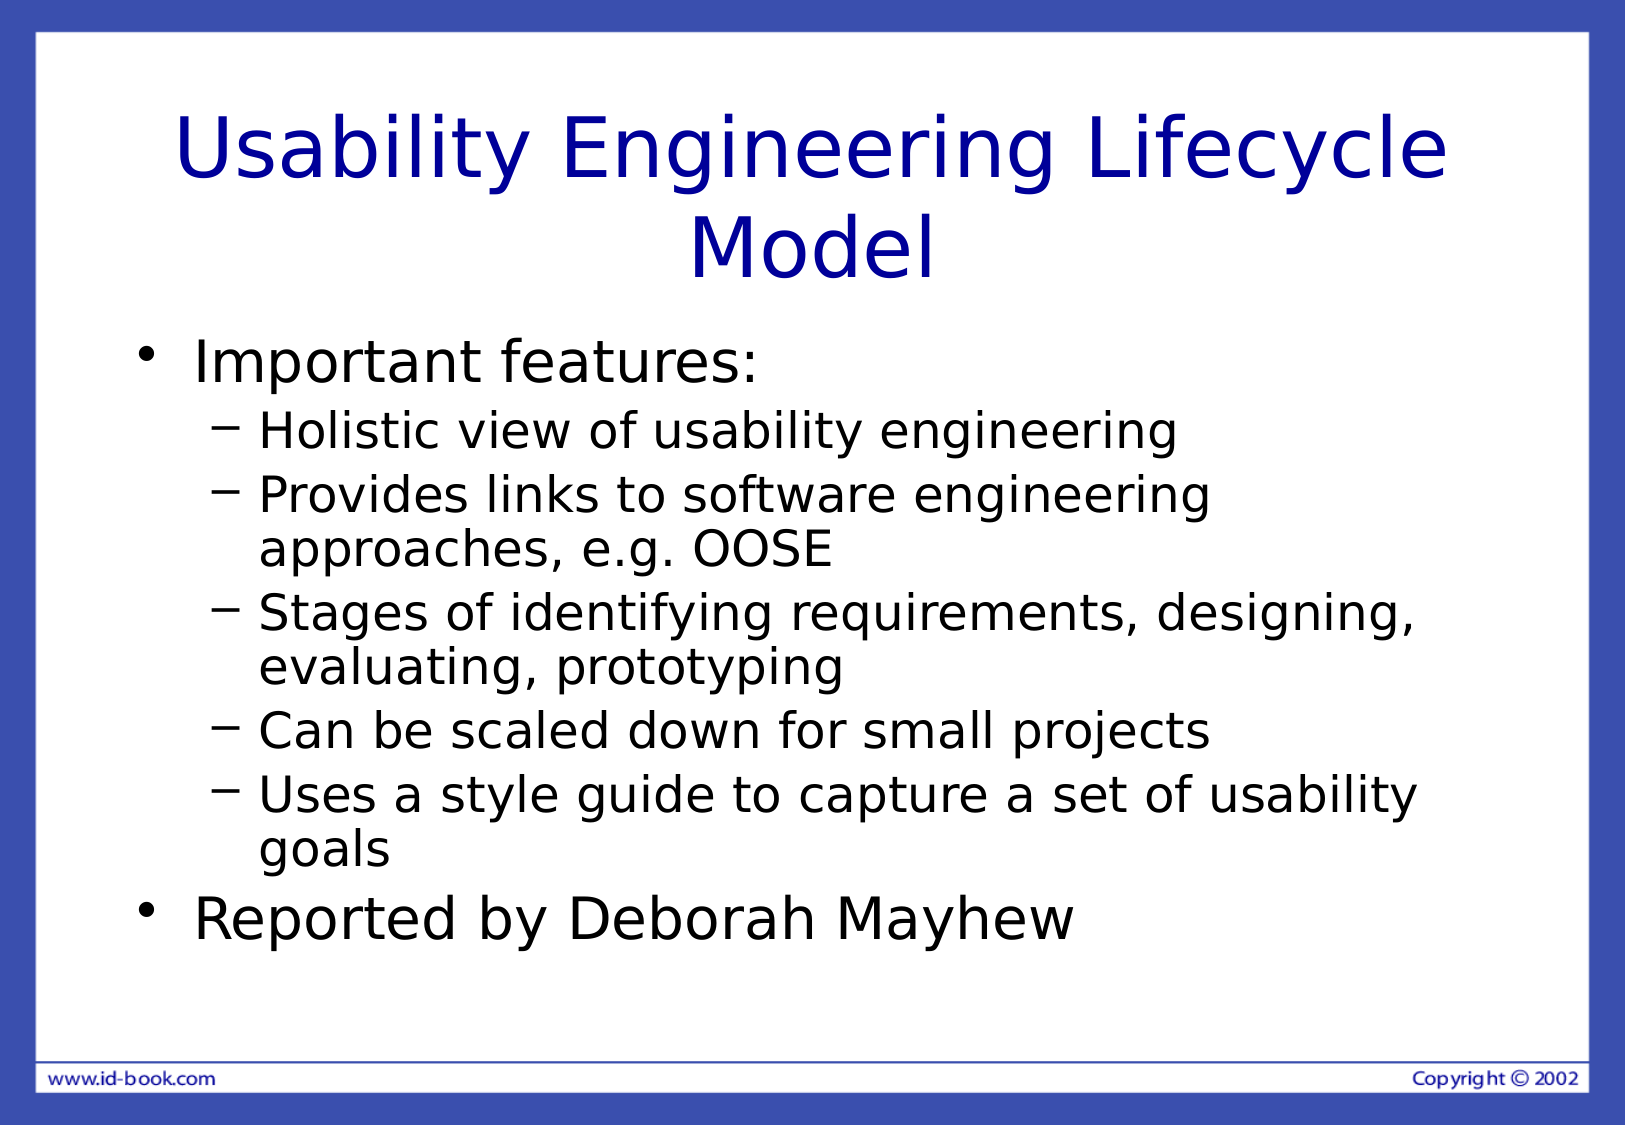

# Usability Engineering Lifecycle Model
Important features:
Holistic view of usability engineering
Provides links to software engineering approaches, e.g. OOSE
Stages of identifying requirements, designing, evaluating, prototyping
Can be scaled down for small projects
Uses a style guide to capture a set of usability goals
Reported by Deborah Mayhew